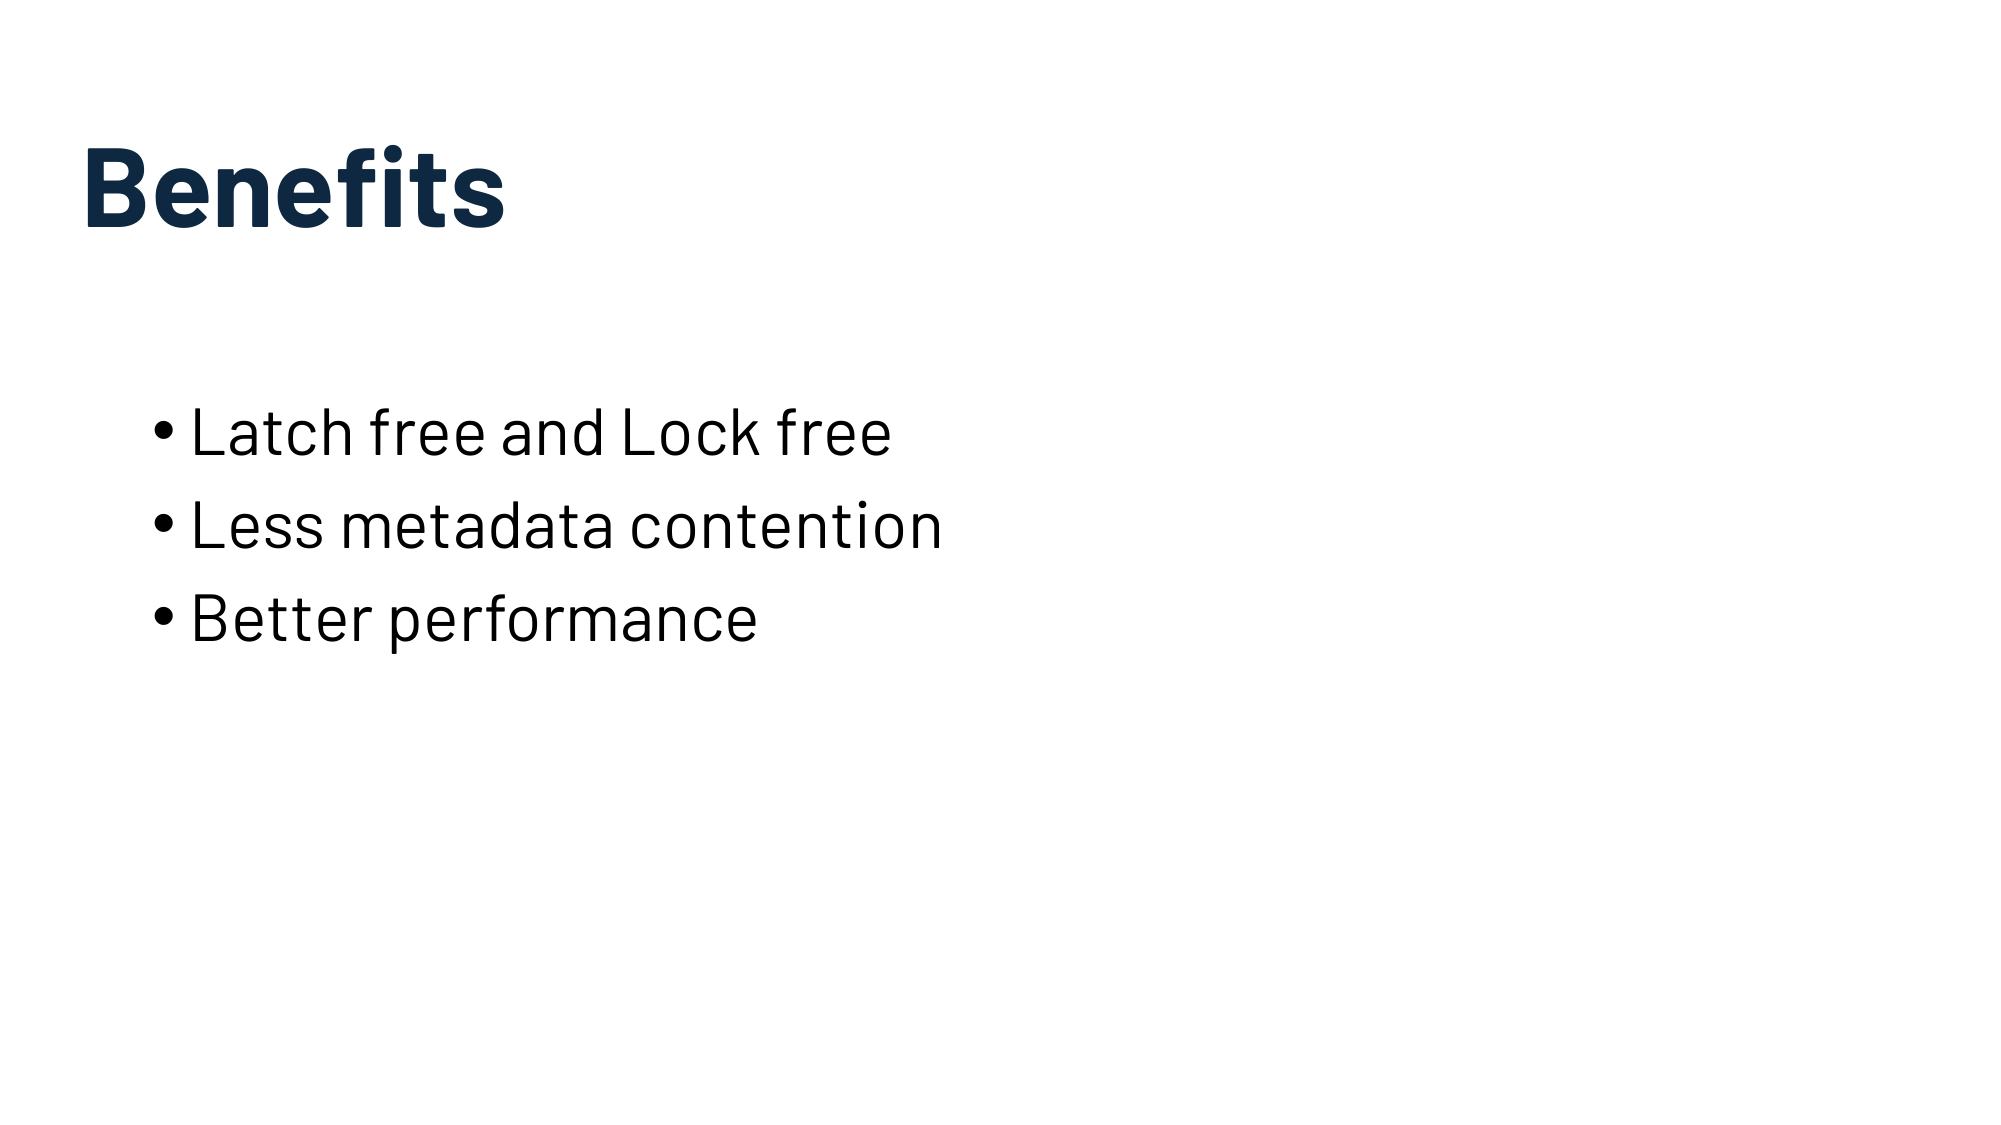

# Benefits

Latch free and Lock free
Less metadata contention
Better performance